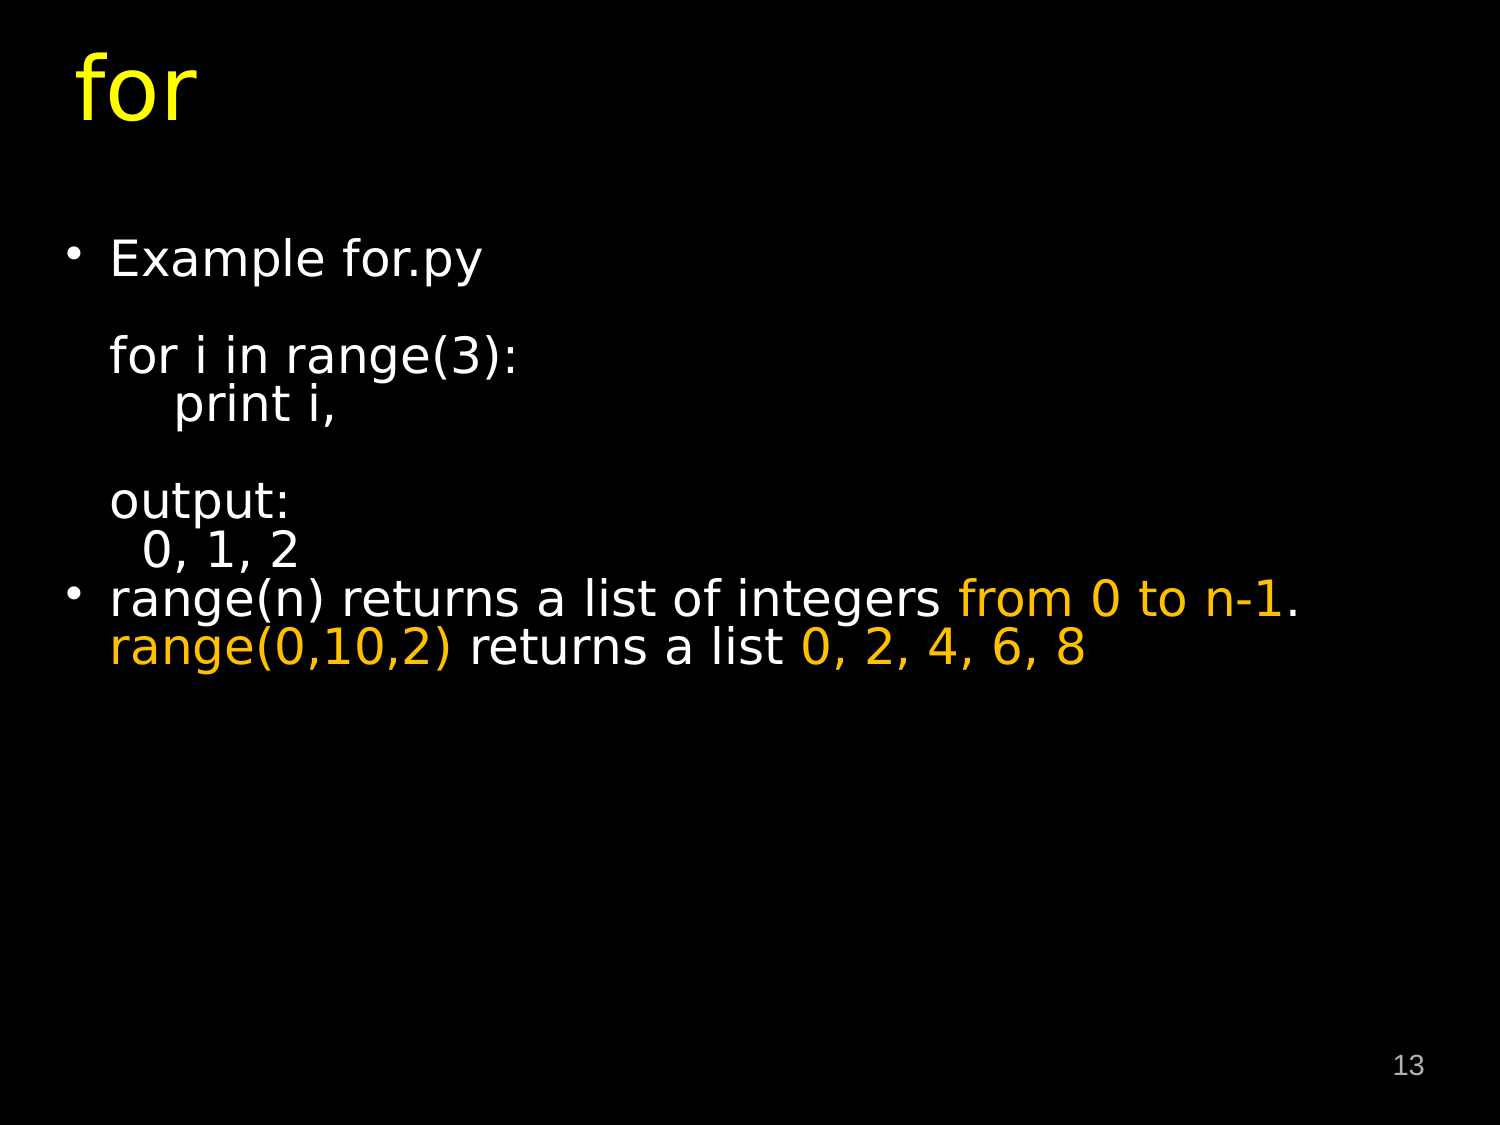

# for
Example for.py
for i in range(3):
    print i,
output:
  0, 1, 2
range(n) returns a list of integers from 0 to n-1.  range(0,10,2) returns a list 0, 2, 4, 6, 8
13